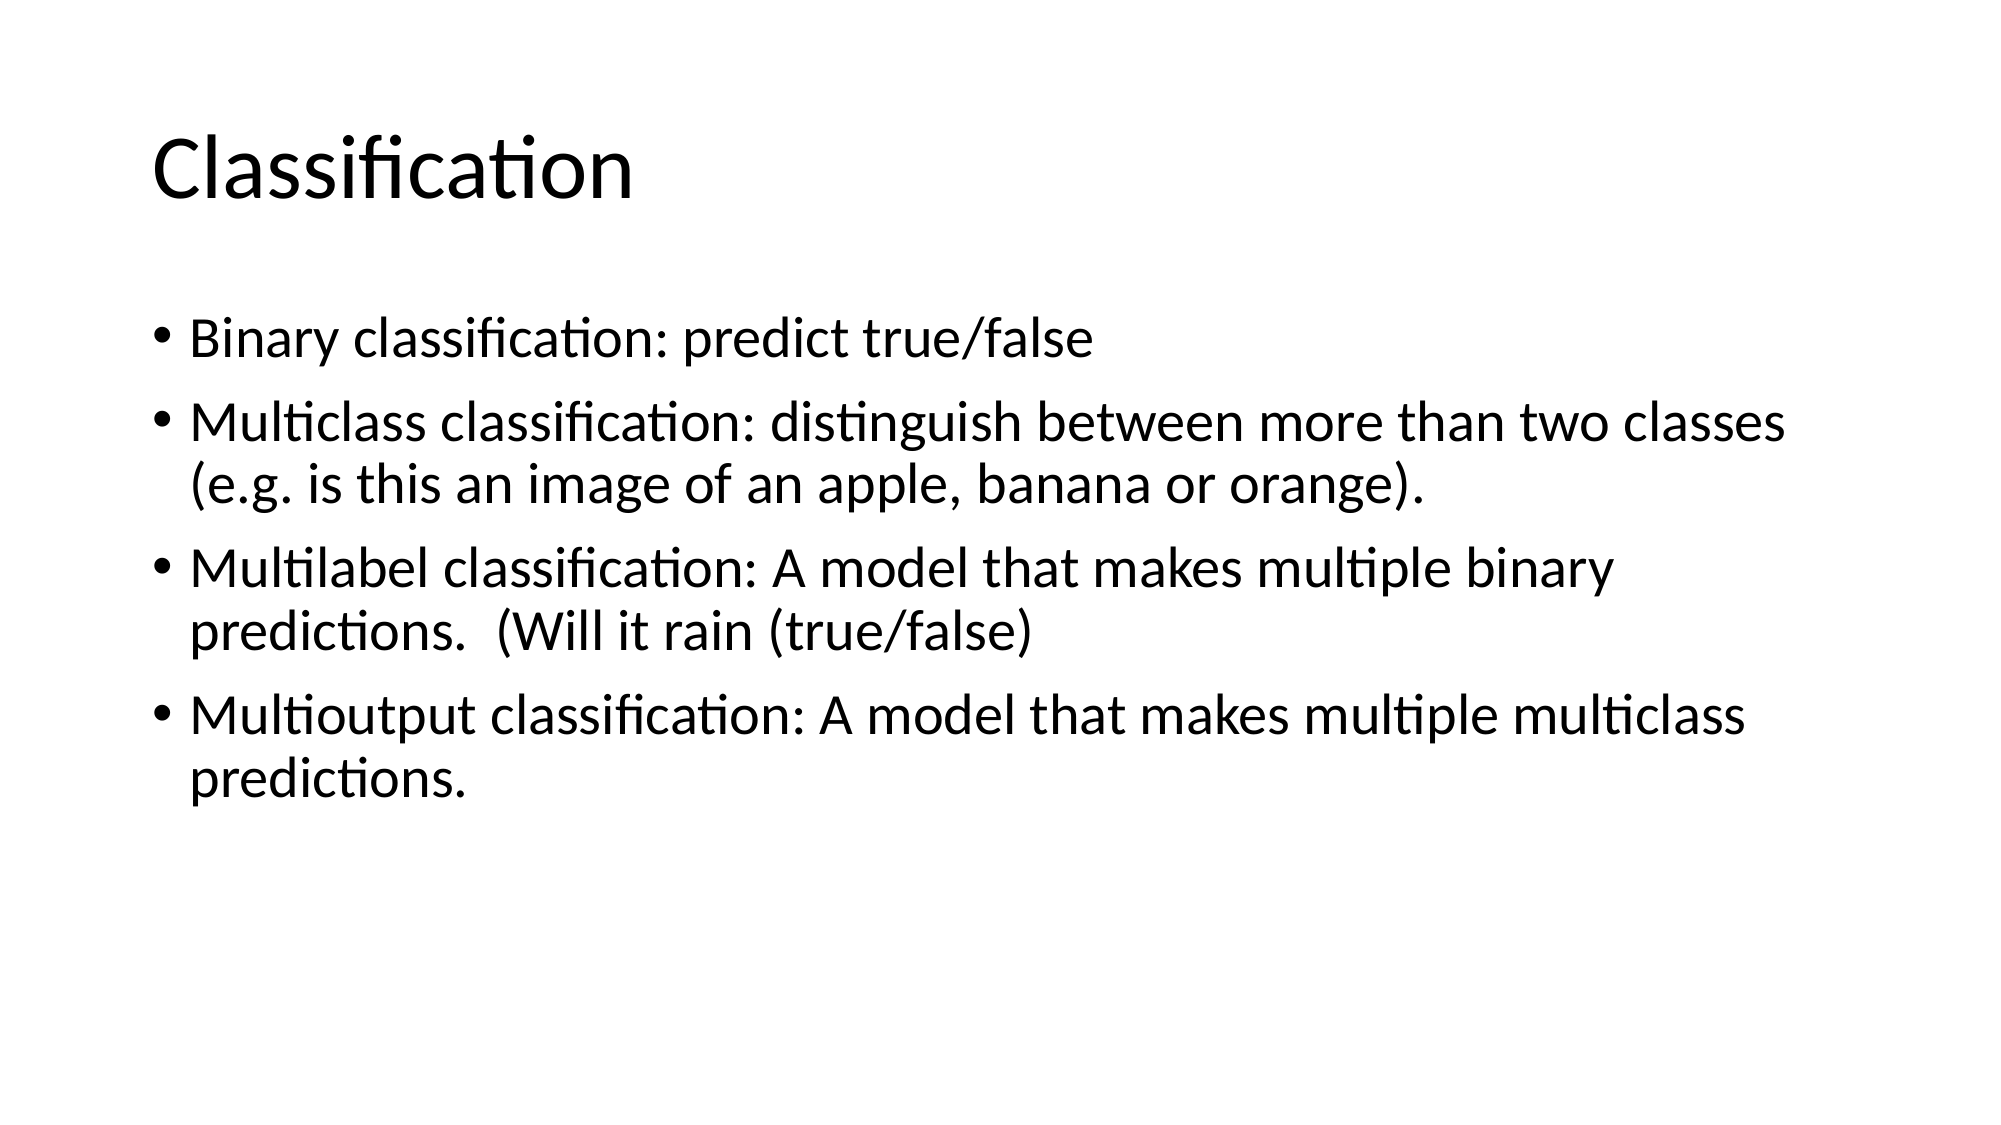

# Classification
Binary classification: predict true/false
Multiclass classification: distinguish between more than two classes (e.g. is this an image of an apple, banana or orange).
Multilabel classification: A model that makes multiple binary predictions.  (Will it rain (true/false)
Multioutput classification: A model that makes multiple multiclass predictions.